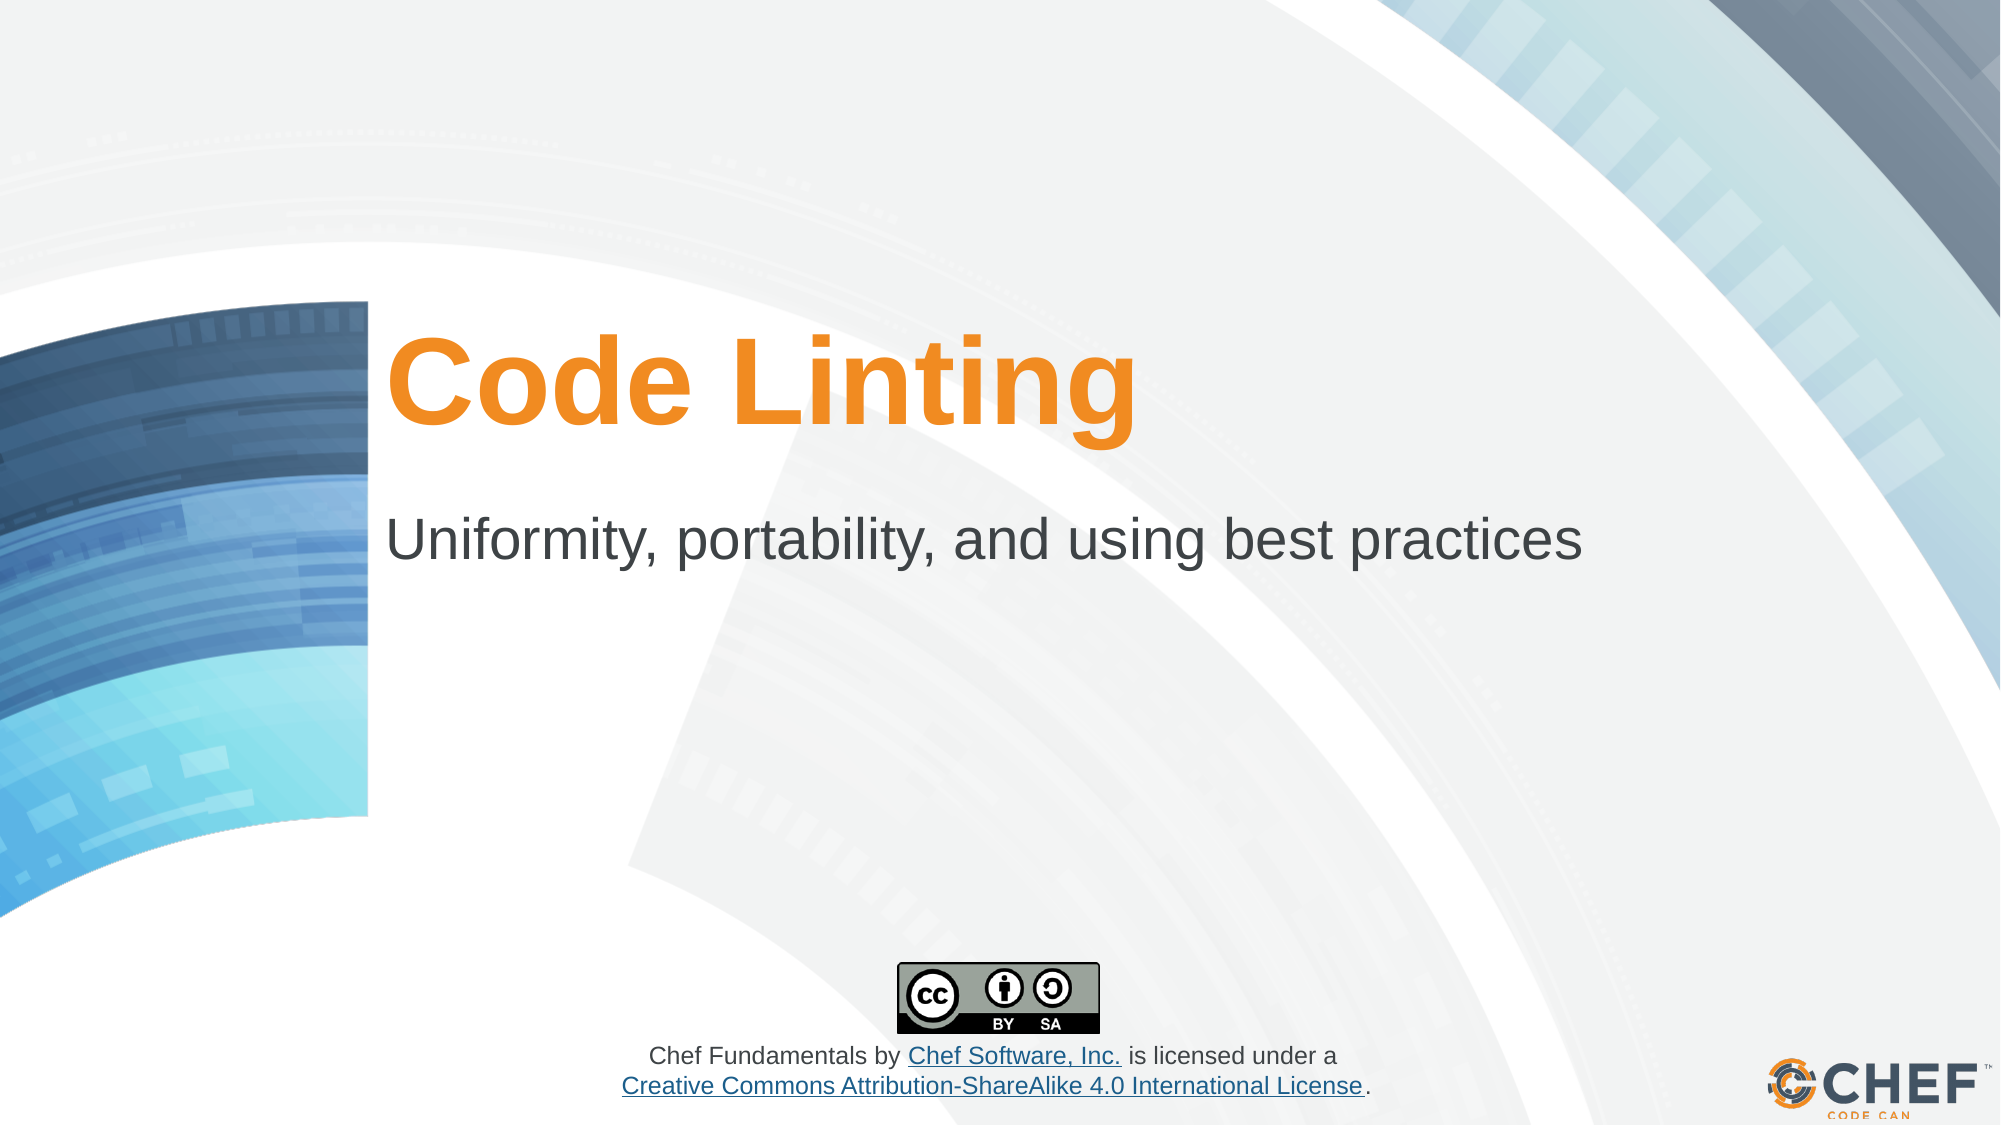

# Code Linting
Uniformity, portability, and using best practices